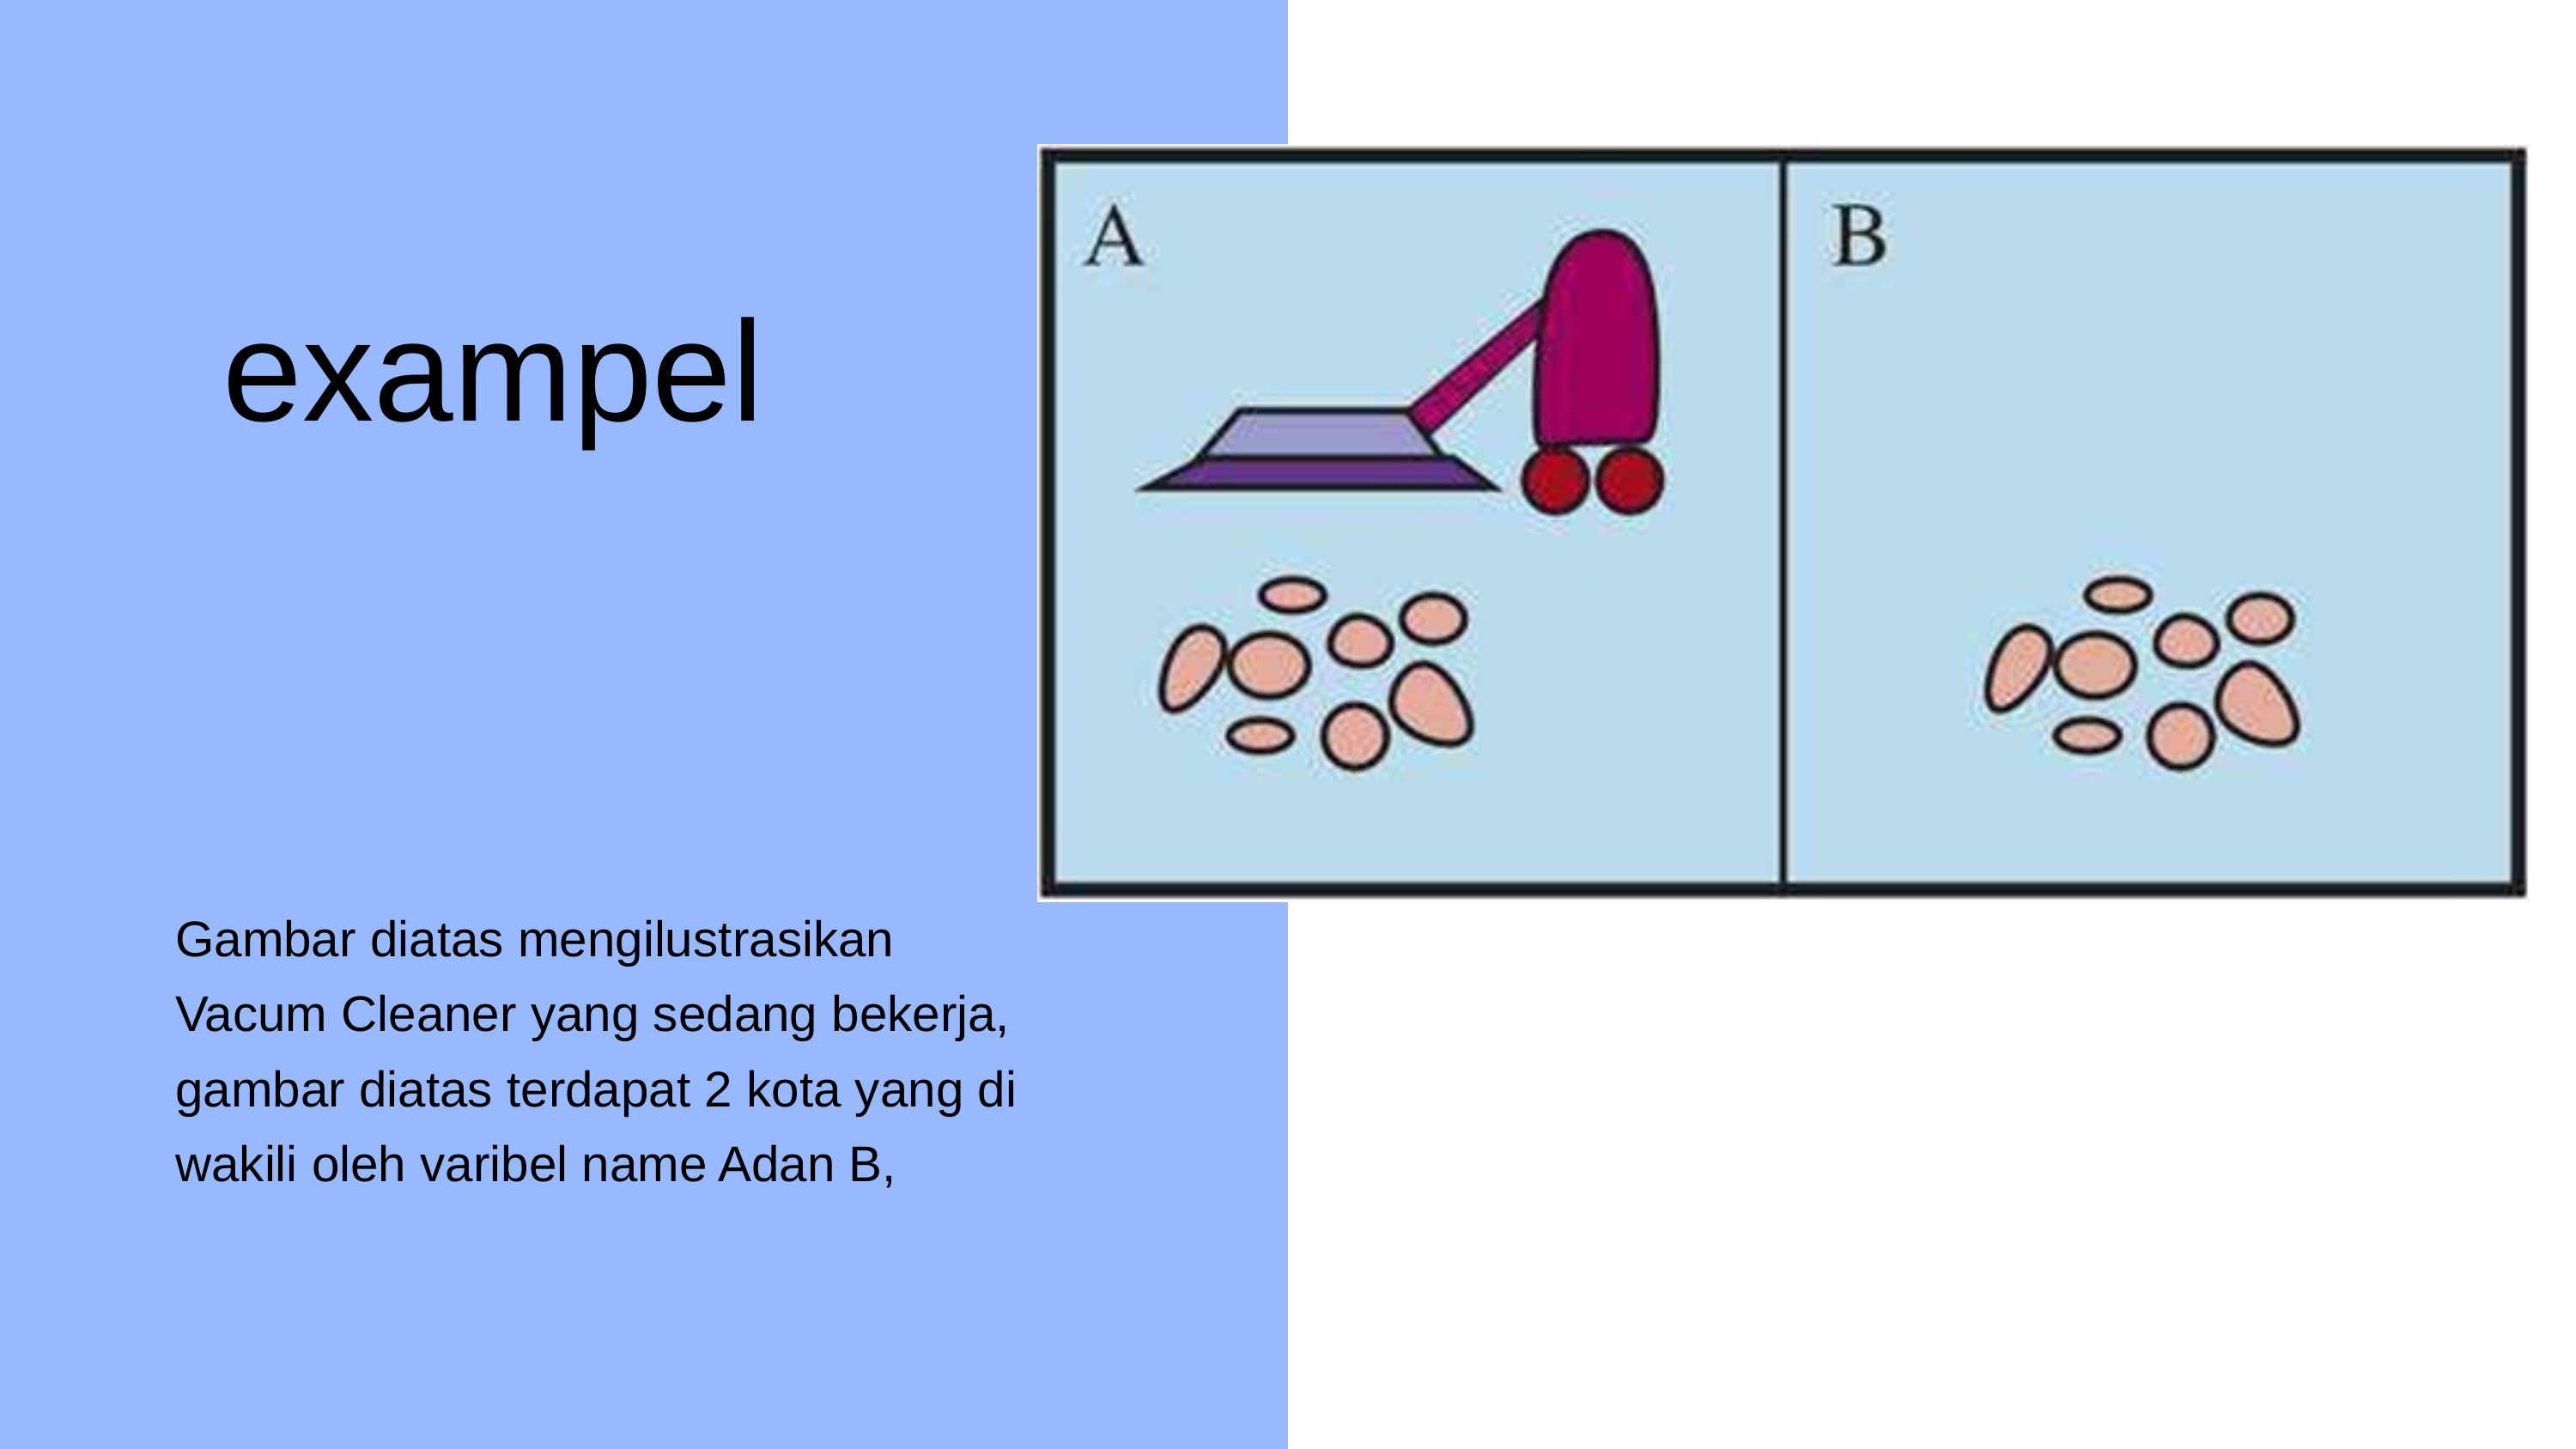

exampel

Gambar diatas mengilustrasikan Vacum Cleaner yang sedang bekerja, gambar diatas terdapat 2 kota yang di wakili oleh varibel name Adan B,